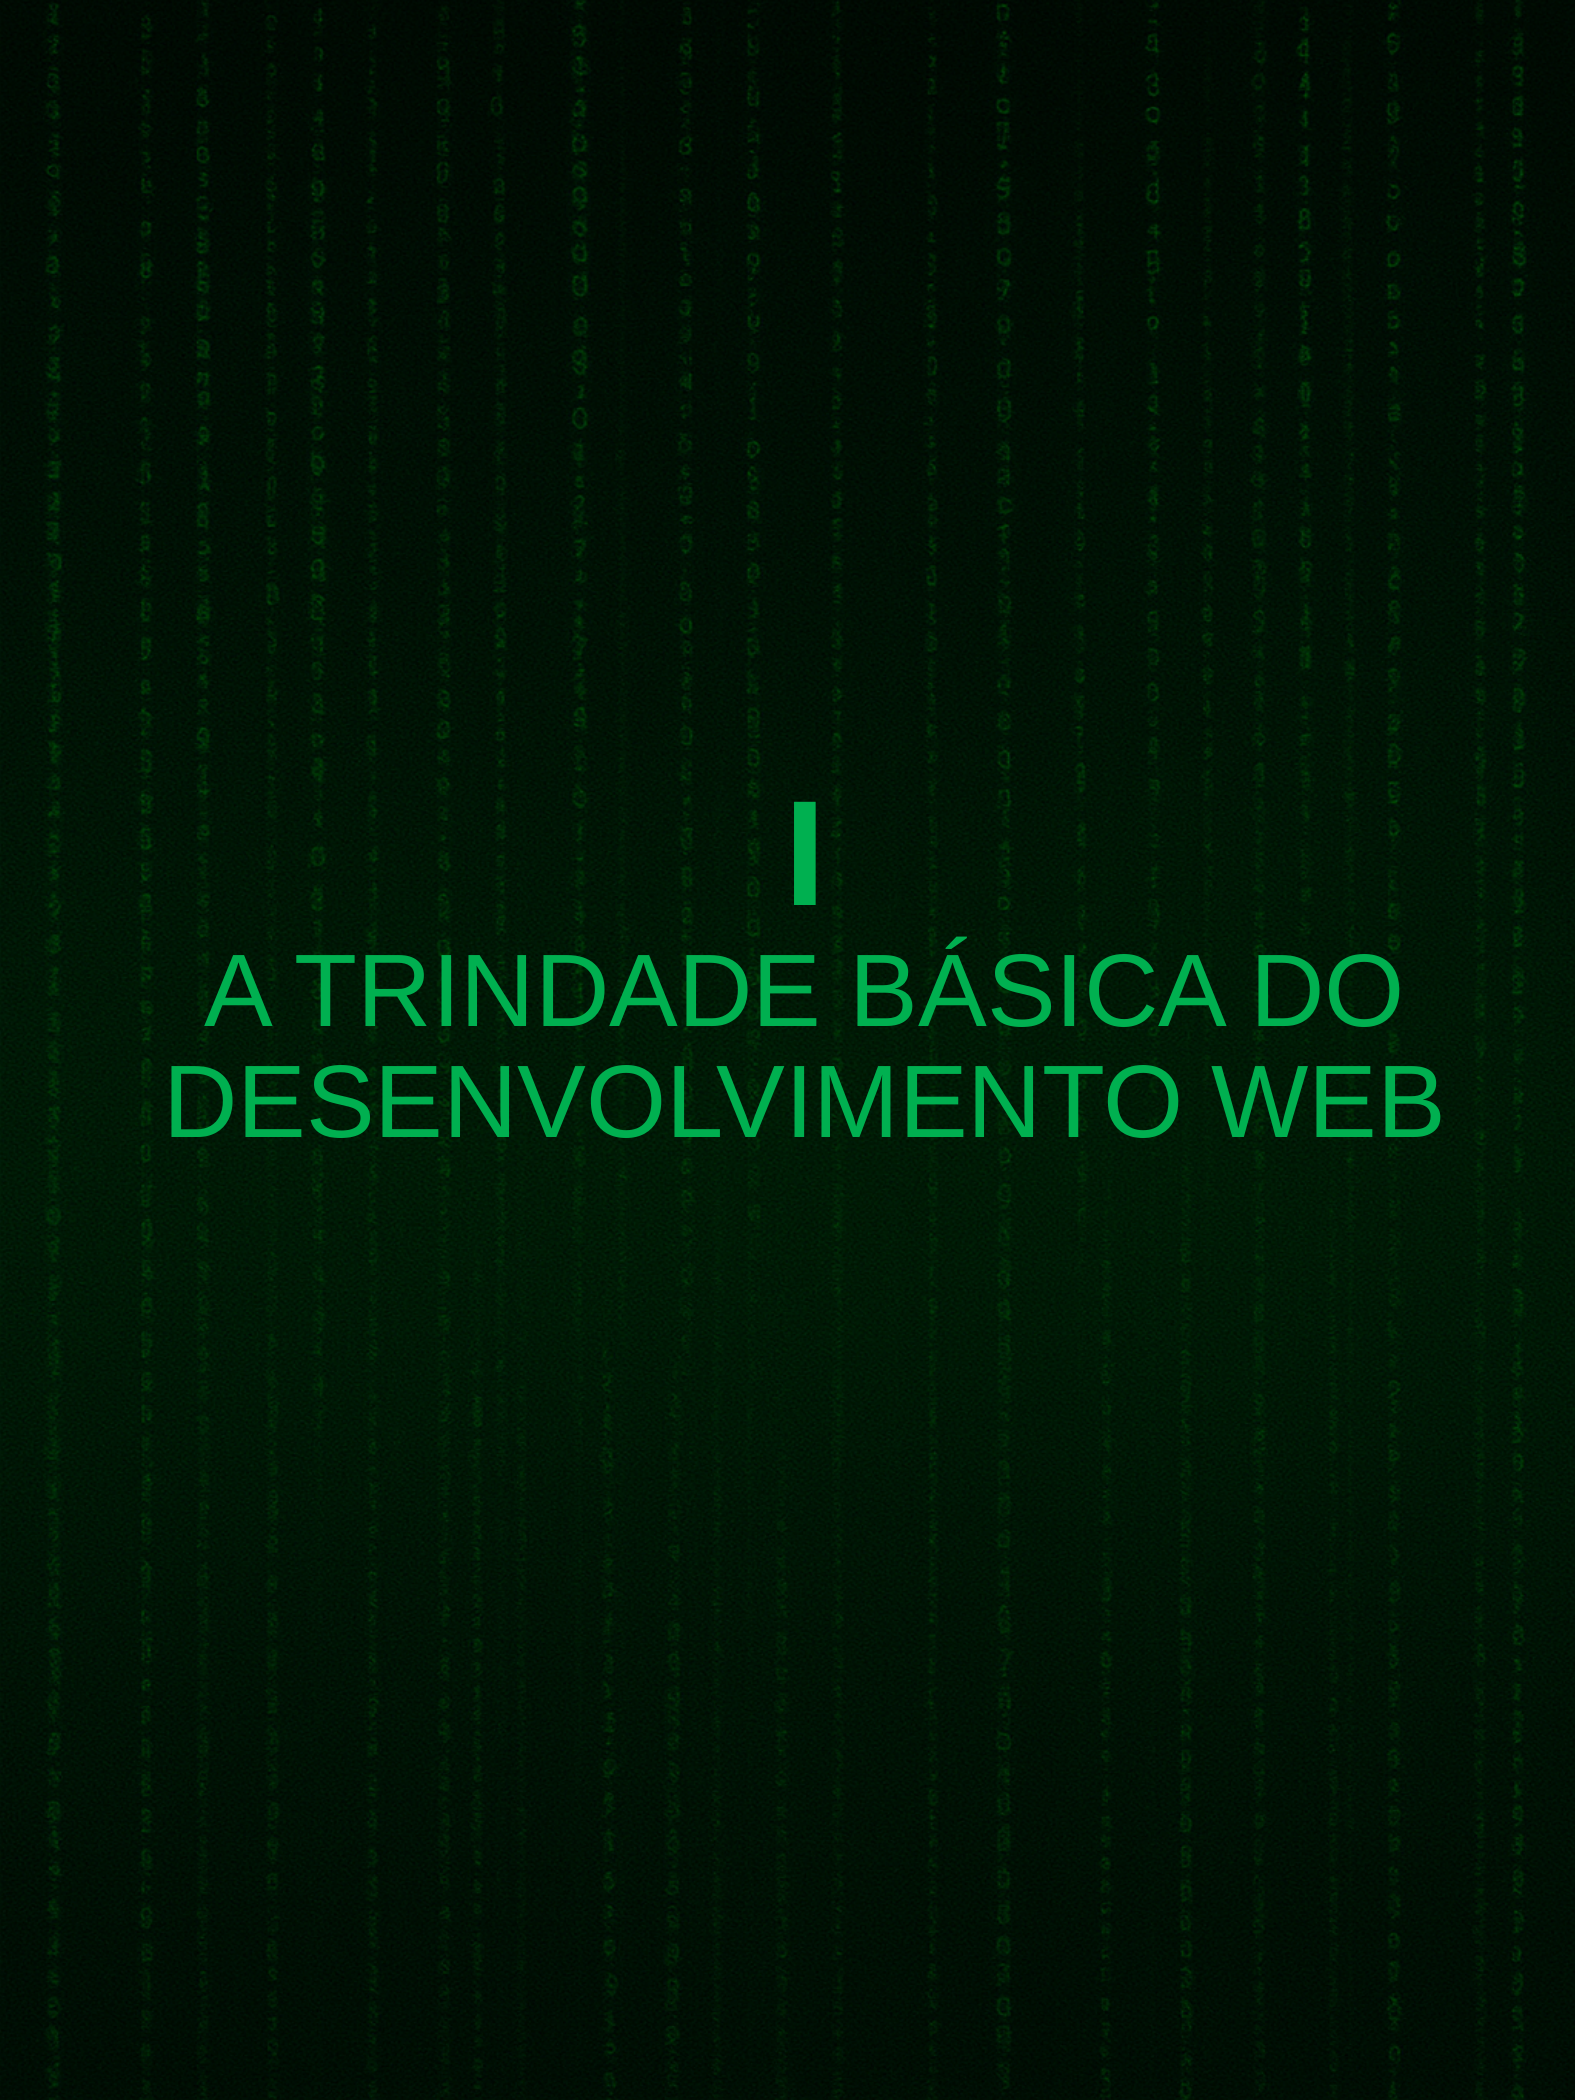

# I A TRINDADE BÁSICA DO DESENVOLVIMENTO WEB